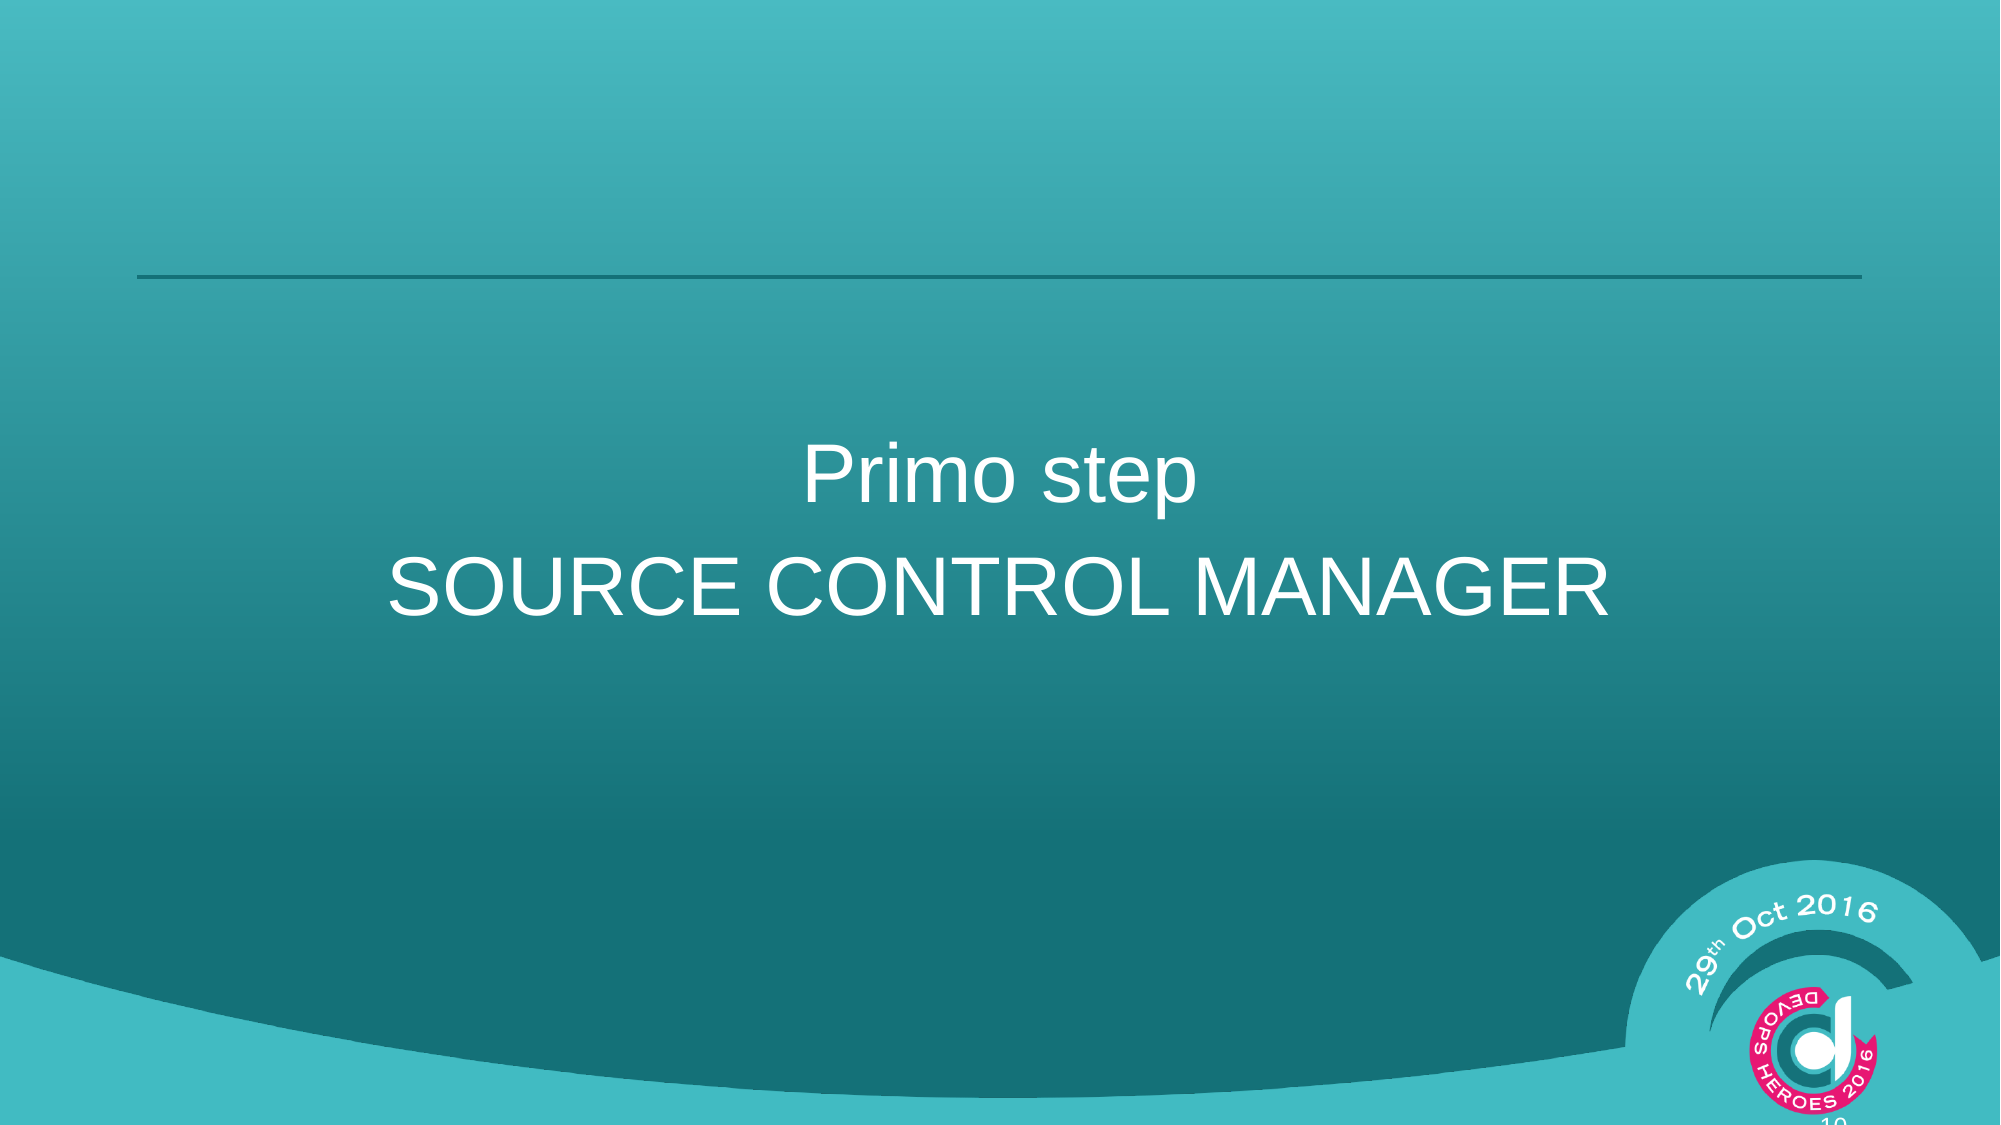

#

Primo step
SOURCE CONTROL MANAGER
10